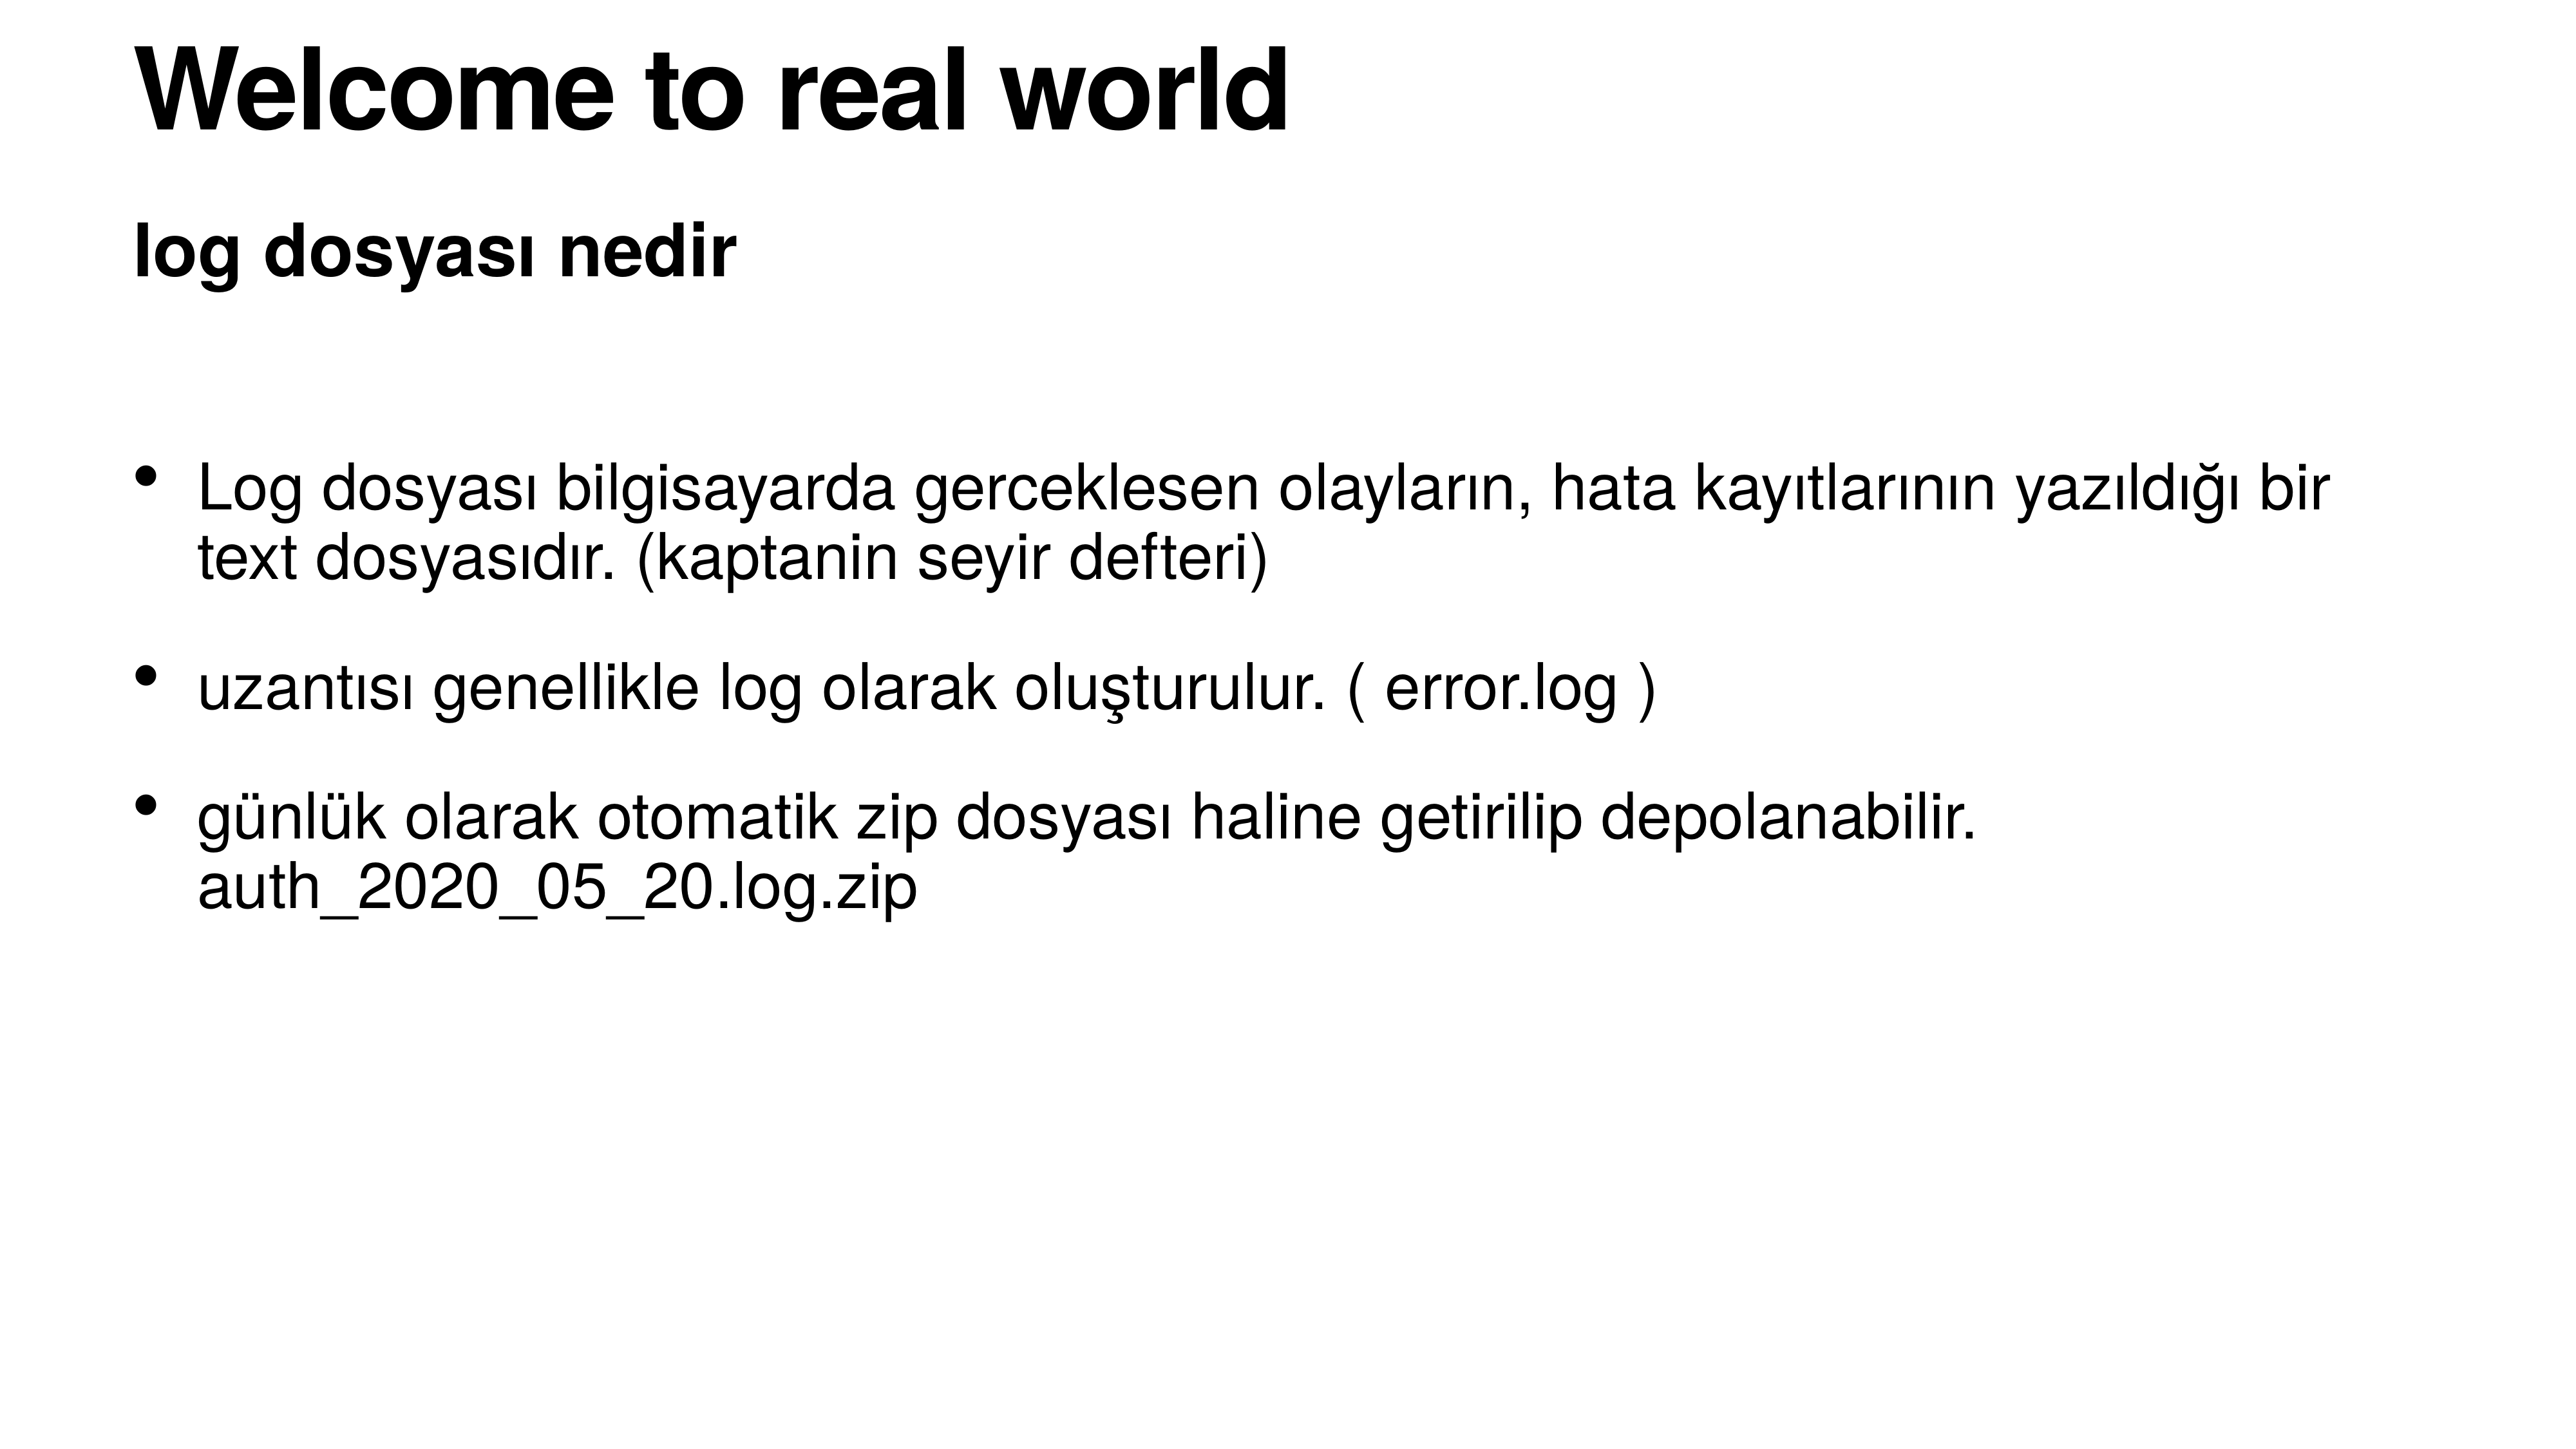

# Welcome to real world
log dosyası nedir
Log dosyası bilgisayarda gerceklesen olayların, hata kayıtlarının yazıldığı bir text dosyasıdır. (kaptanin seyir defteri)
uzantısı genellikle log olarak oluşturulur. ( error.log )
günlük olarak otomatik zip dosyası haline getirilip depolanabilir.
auth_2020_05_20.log.zip